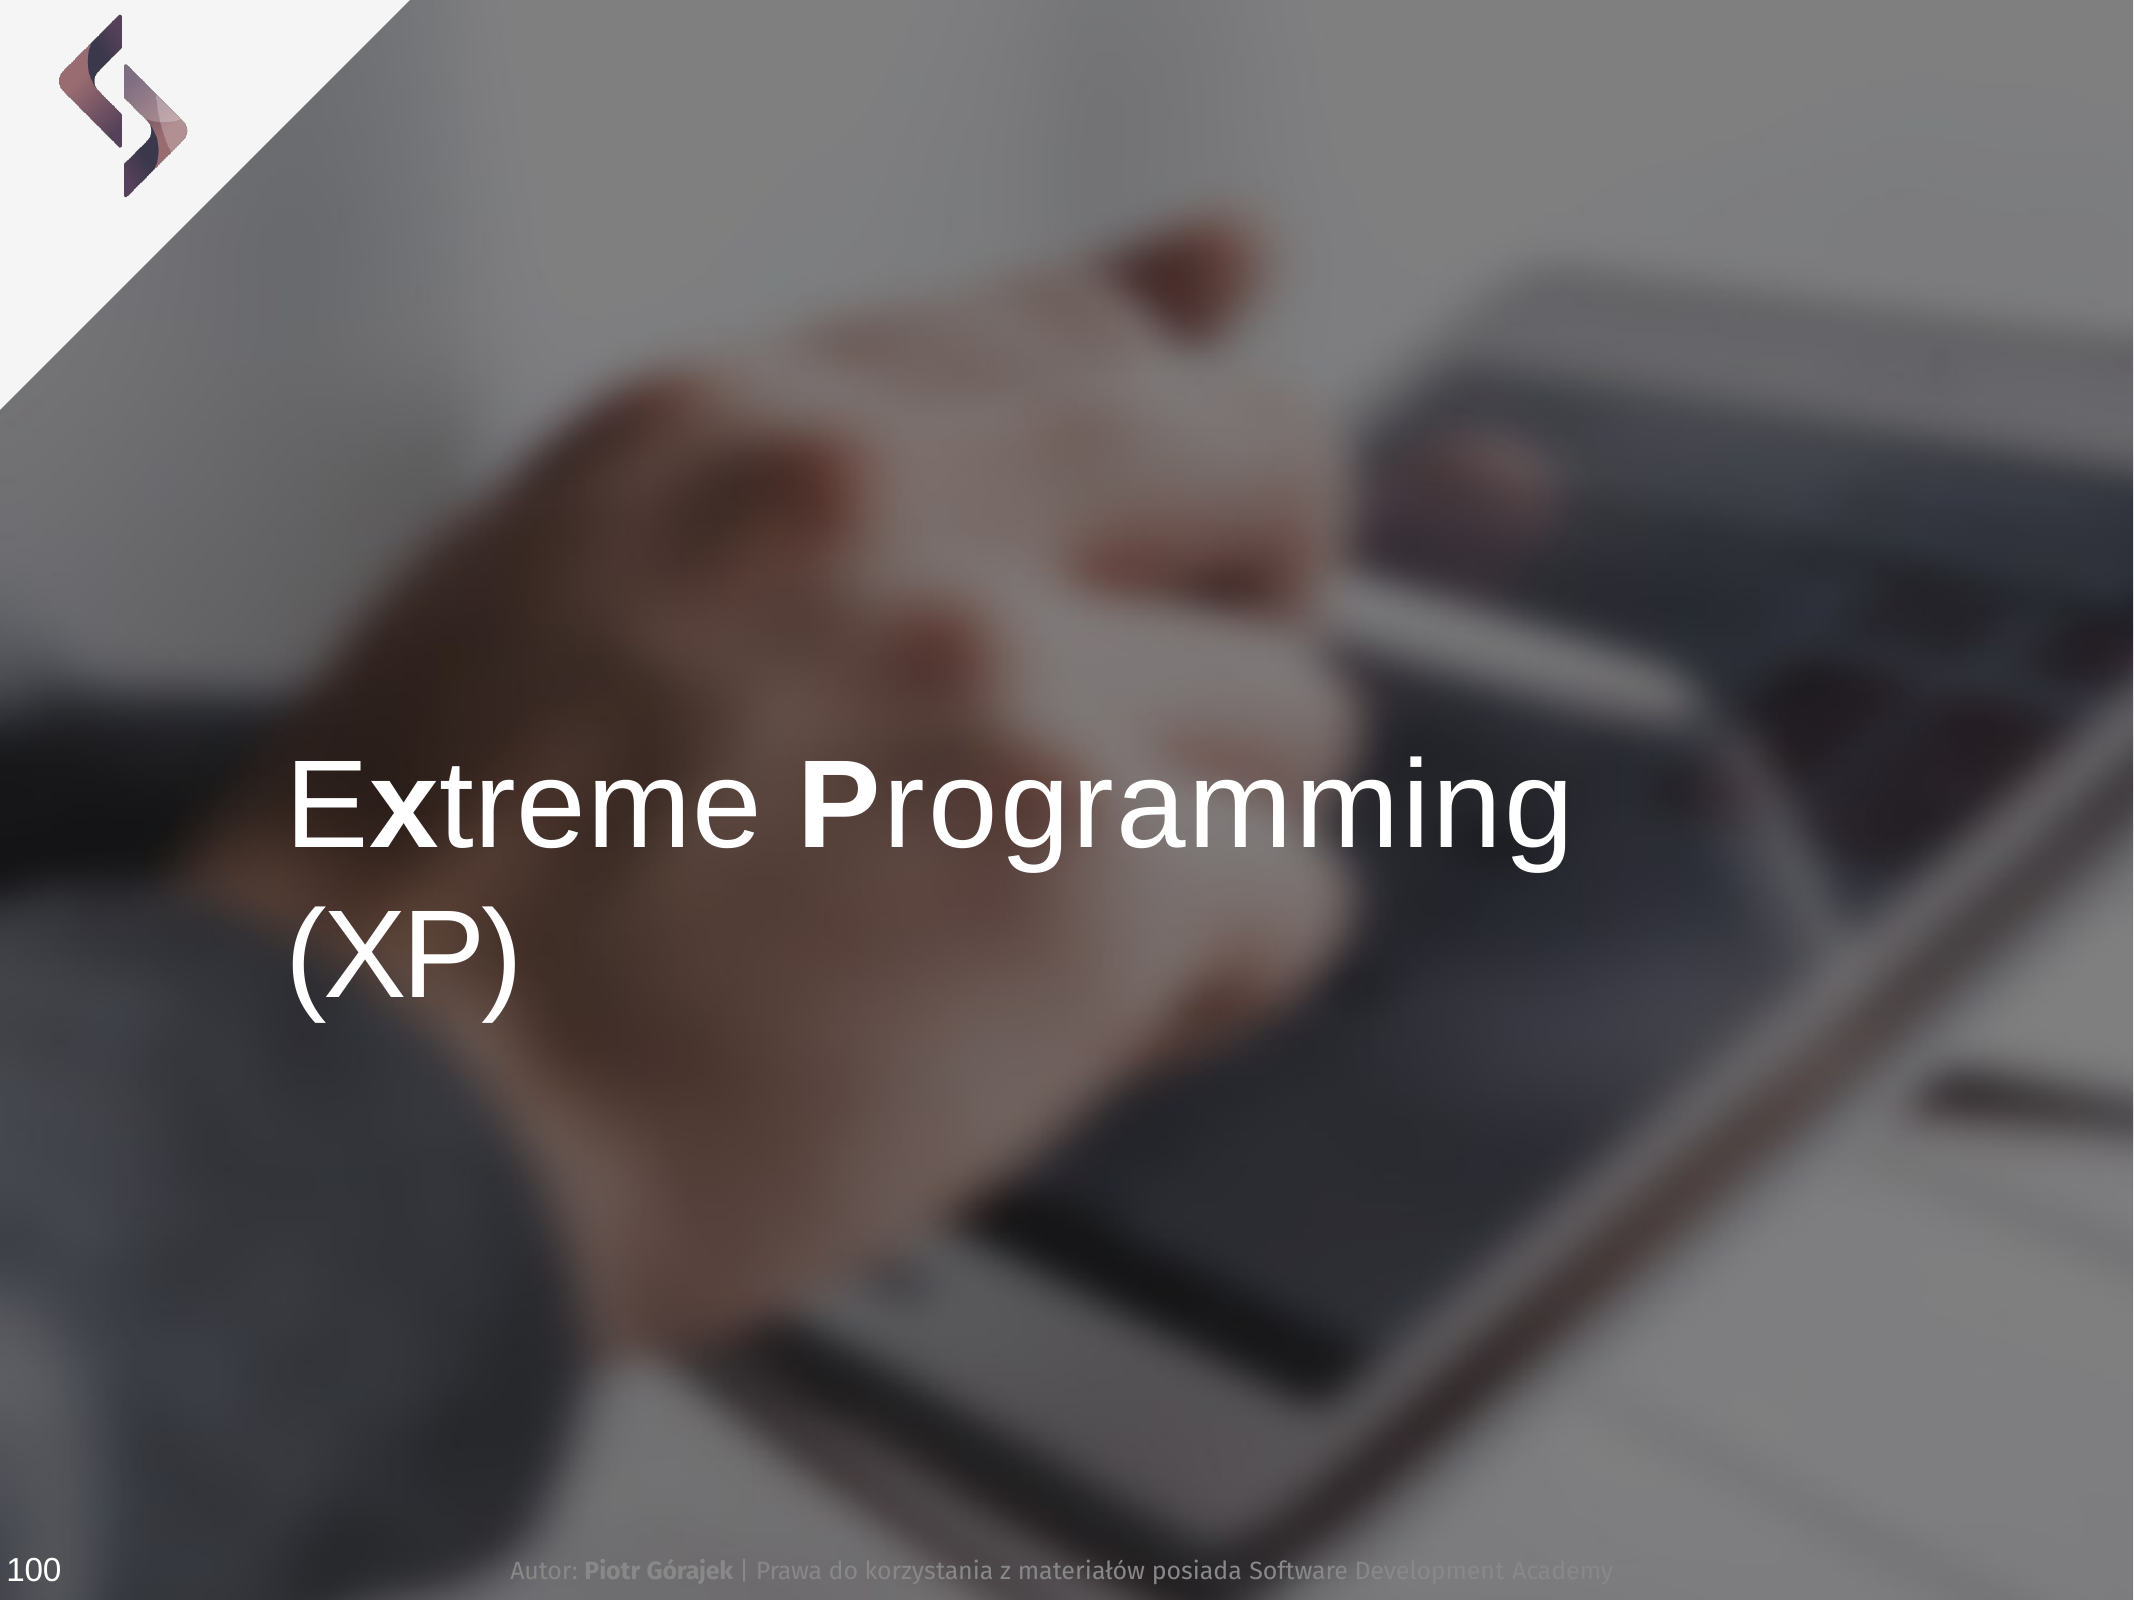

# Extreme Programming (XP)
100
Autor: Piotr Górajek | Prawa do korzystania z materiałów posiada Software Development Academy